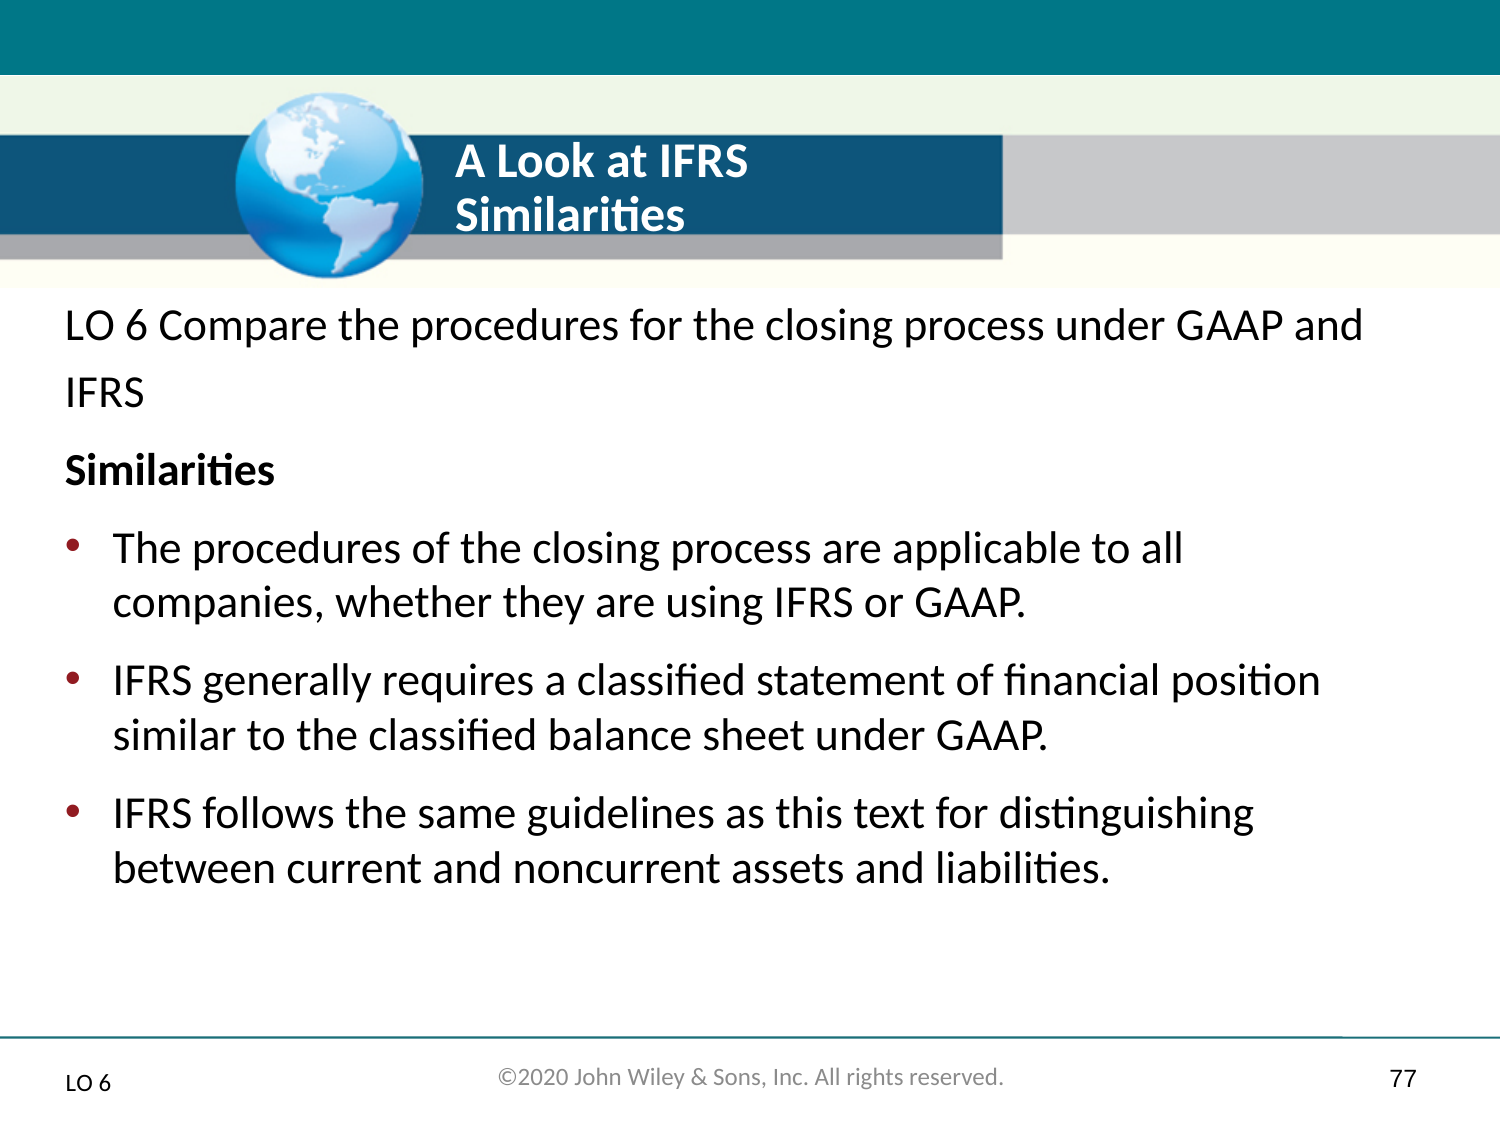

# A Look at I F R S Similarities
L O 6 Compare the procedures for the closing process under G A A P and
I F R S
Similarities
The procedures of the closing process are applicable to all companies, whether they are using I F R S or G A A P.
I F R S generally requires a classified statement of financial position similar to the classified balance sheet under G A A P.
I F R S follows the same guidelines as this text for distinguishing between current and noncurrent assets and liabilities.
L O 6